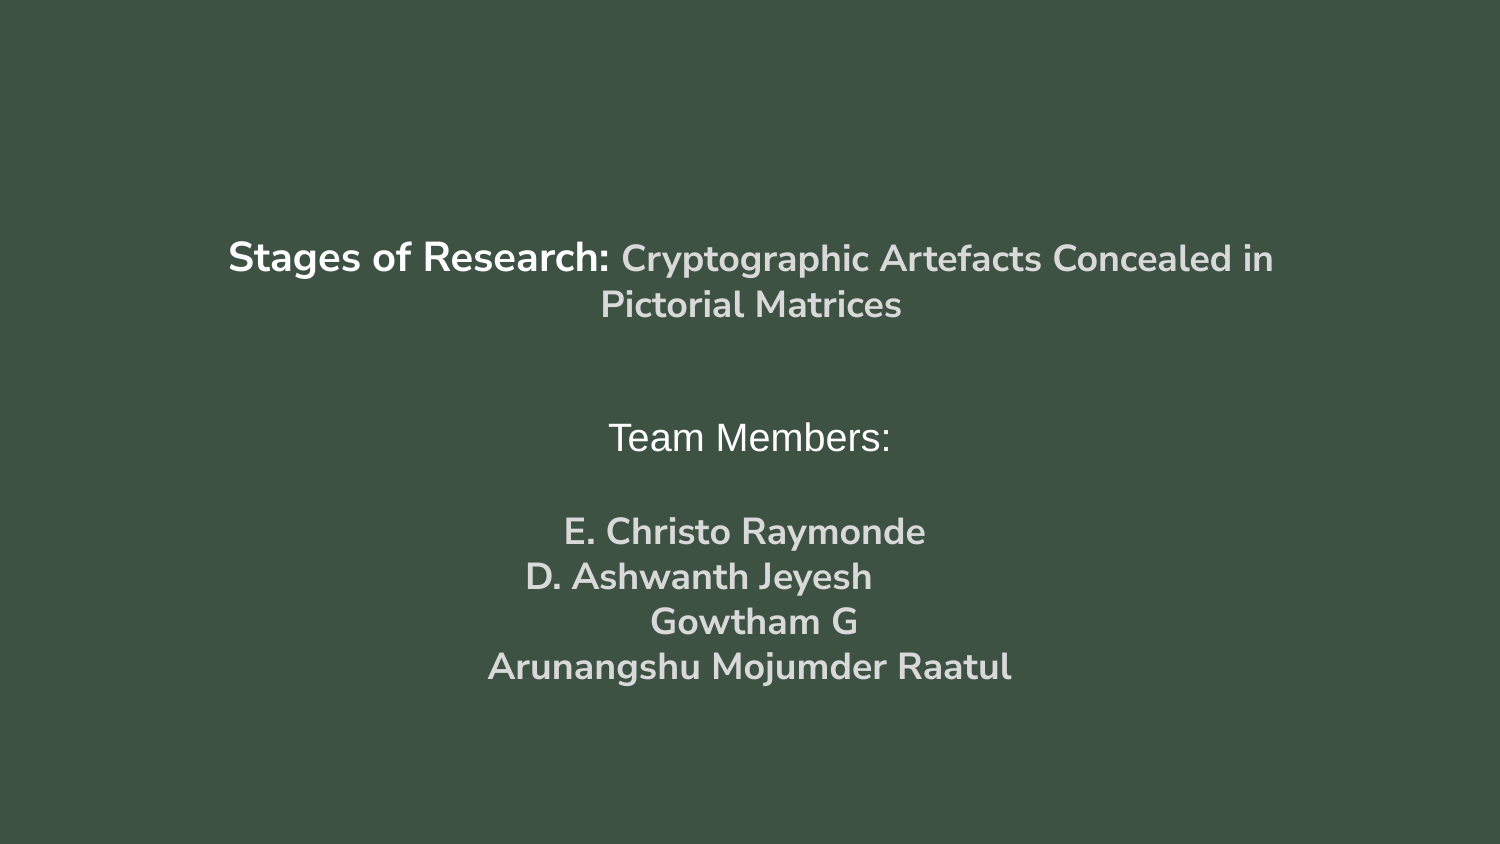

Stages of Research: Cryptographic Artefacts Concealed in Pictorial Matrices
Team Members:

E. Christo Raymonde
D. Ashwanth Jeyesh
                                              Gowtham G
Arunangshu Mojumder Raatul